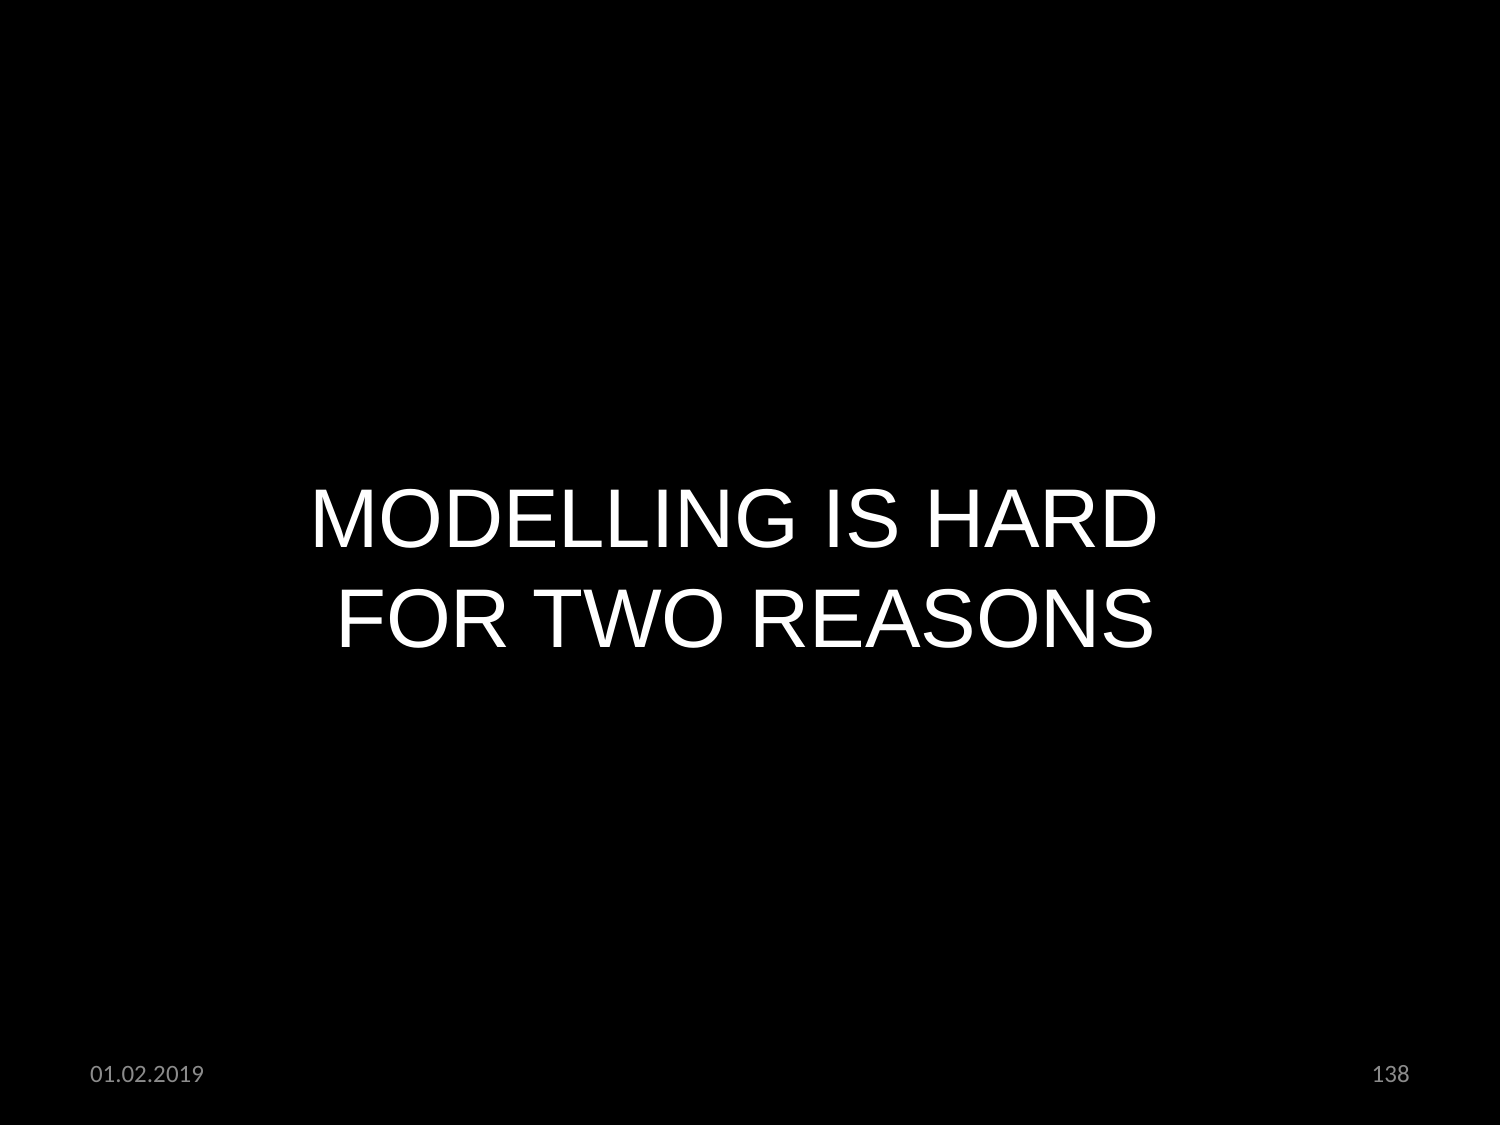

MODELLING IS HARD
FOR TWO REASONS
01.02.2019
138